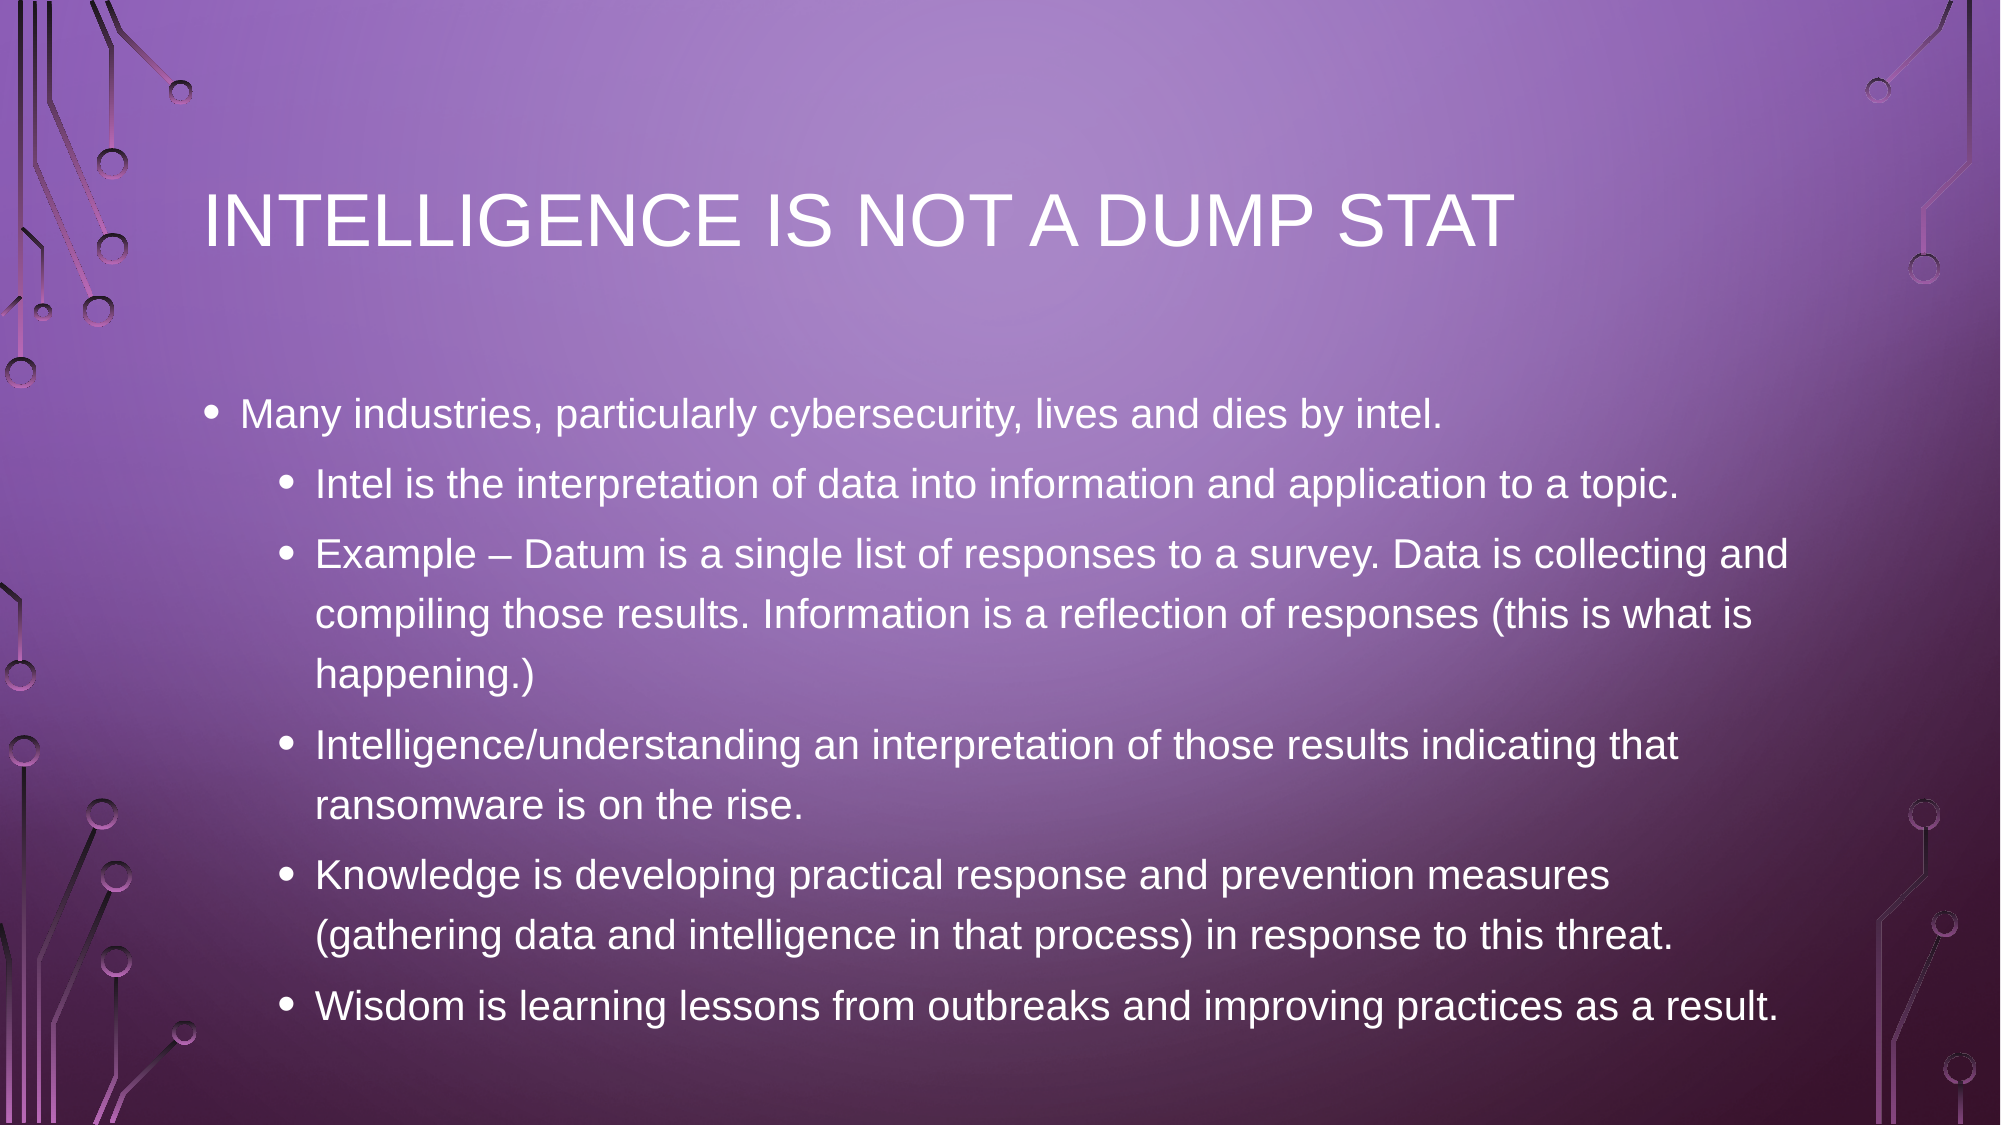

# Intelligence is not a dump stat
Many industries, particularly cybersecurity, lives and dies by intel.
Intel is the interpretation of data into information and application to a topic.
Example – Datum is a single list of responses to a survey. Data is collecting and compiling those results. Information is a reflection of responses (this is what is happening.)
Intelligence/understanding an interpretation of those results indicating that ransomware is on the rise.
Knowledge is developing practical response and prevention measures (gathering data and intelligence in that process) in response to this threat.
Wisdom is learning lessons from outbreaks and improving practices as a result.